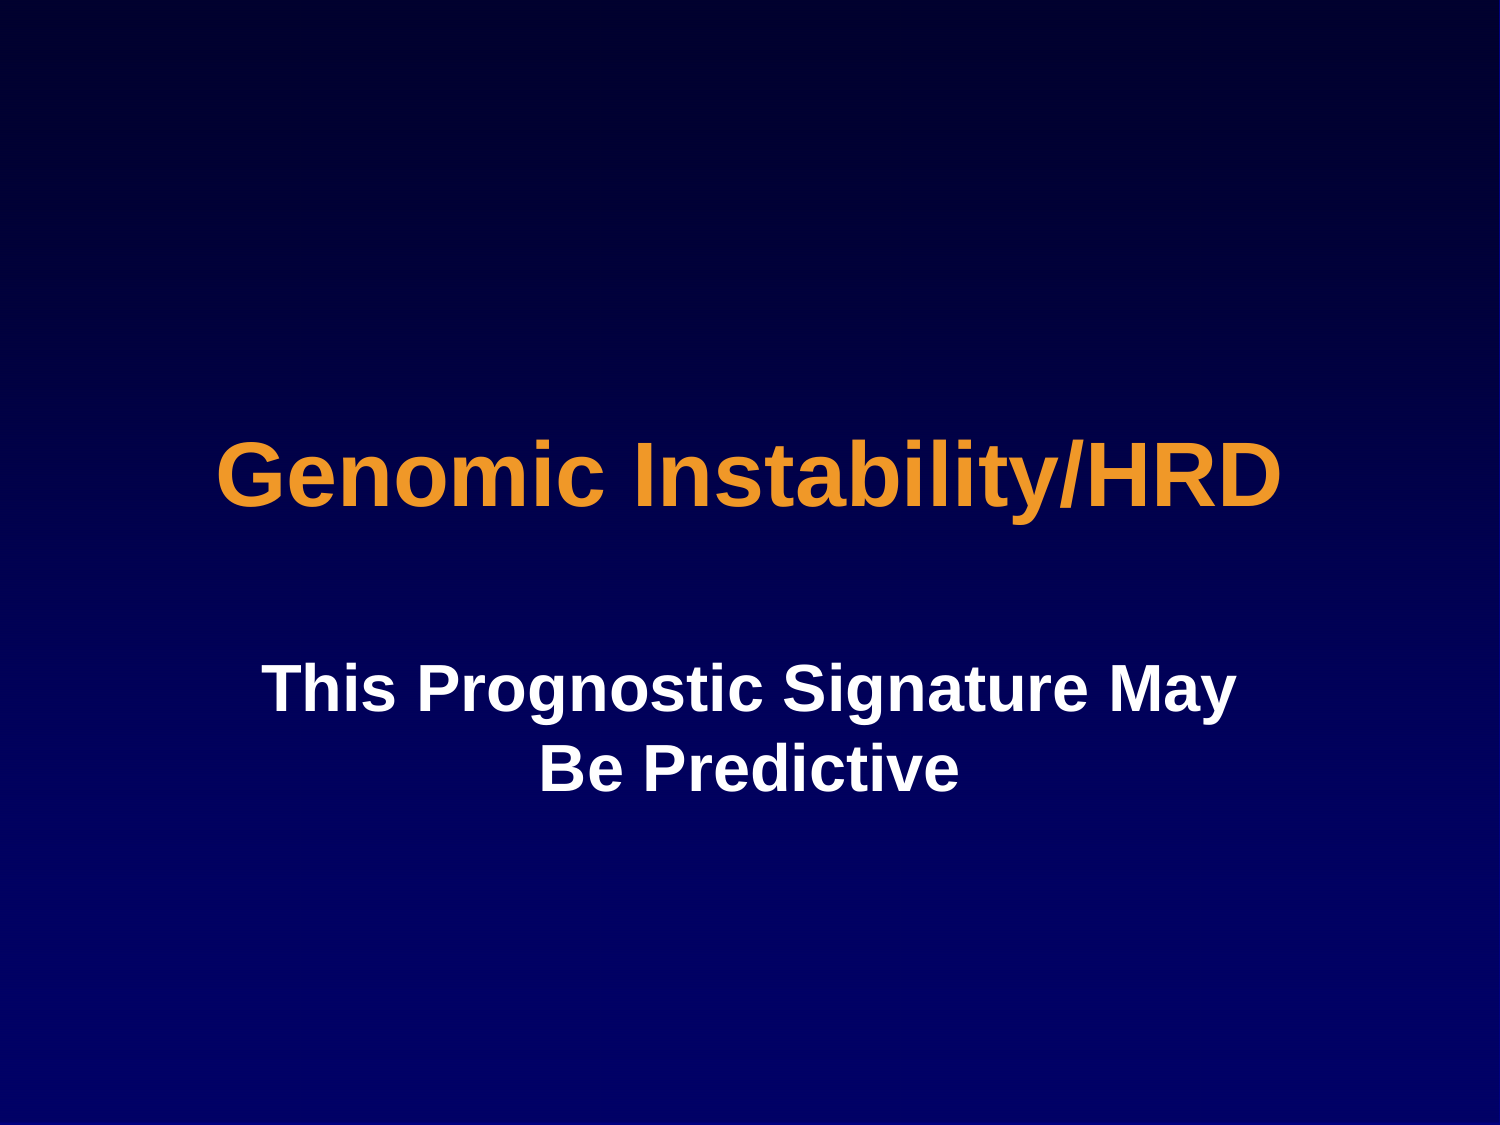

# Genomic Instability/HRD
This Prognostic Signature May Be Predictive